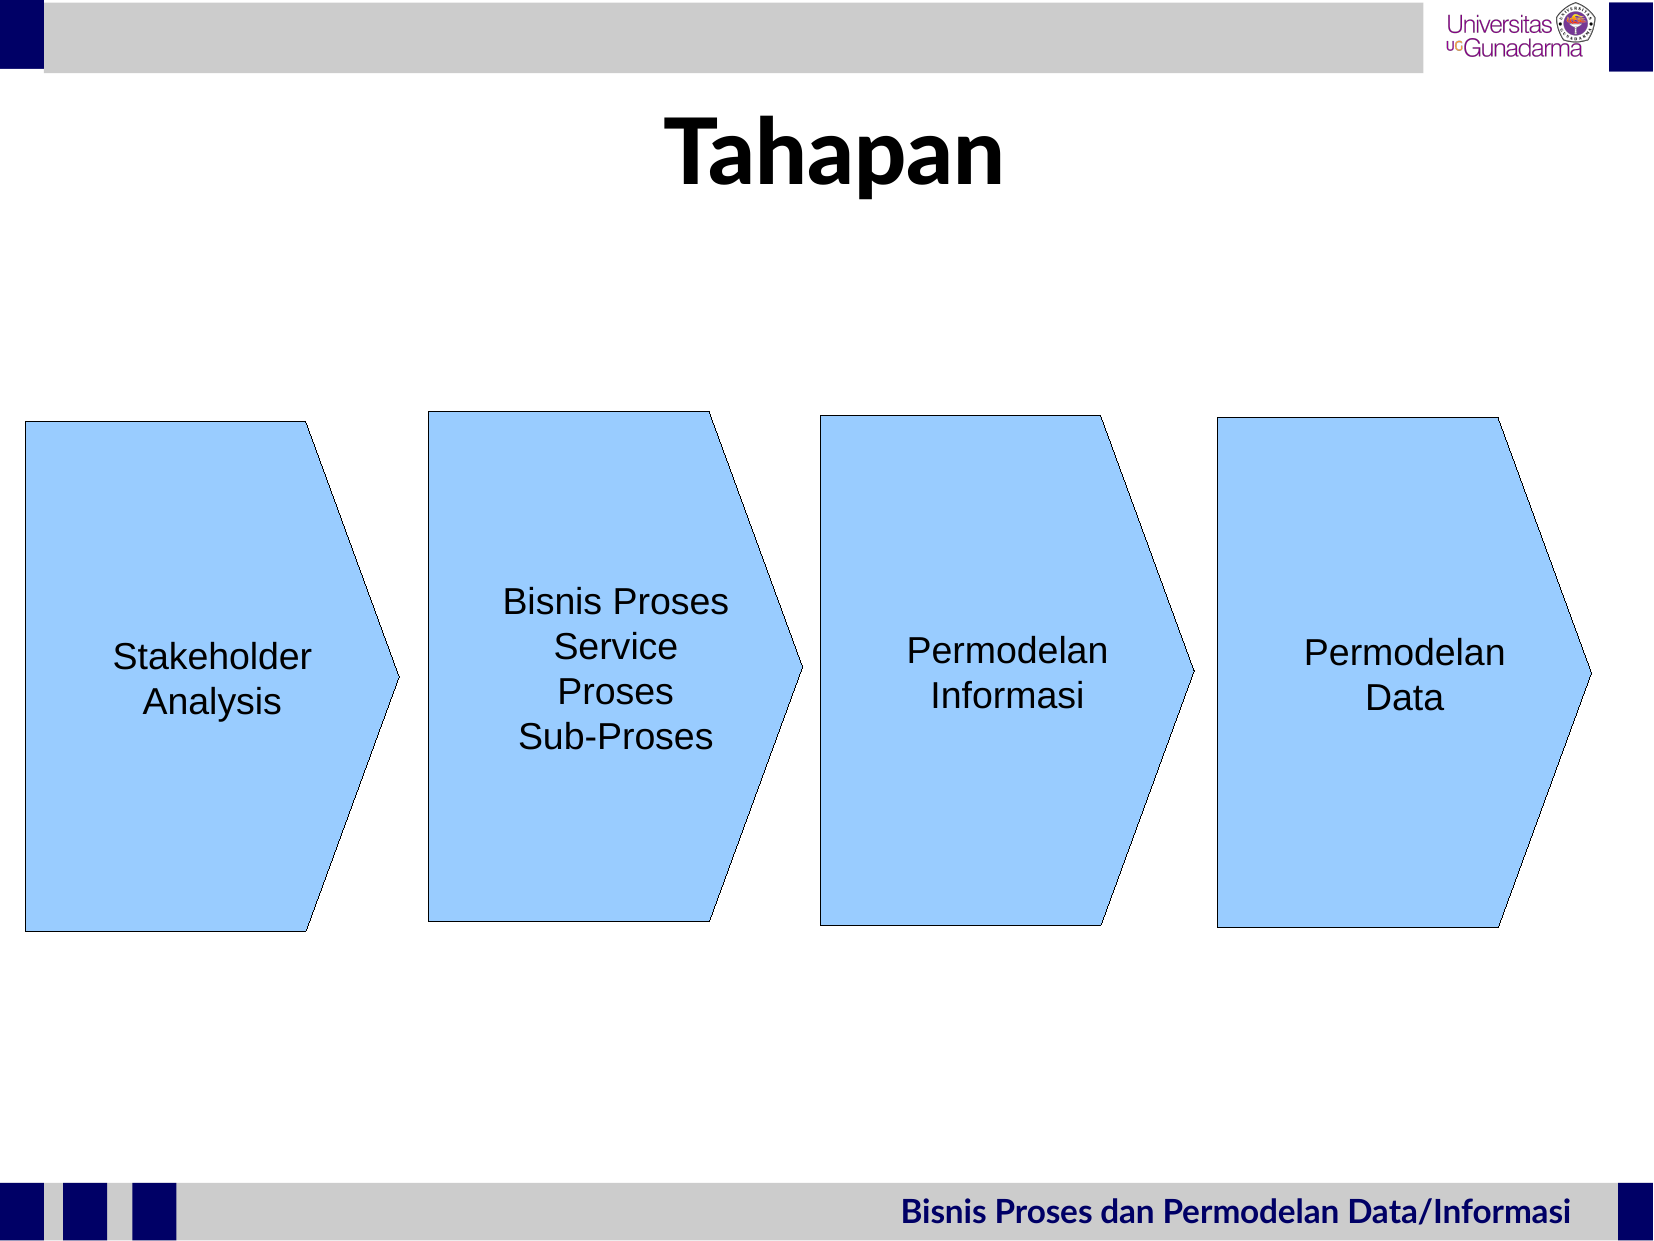

Tahapan
Bisnis Proses
Service
Proses
Sub-Proses
Permodelan
Informasi
Permodelan
Data
Stakeholder
Analysis